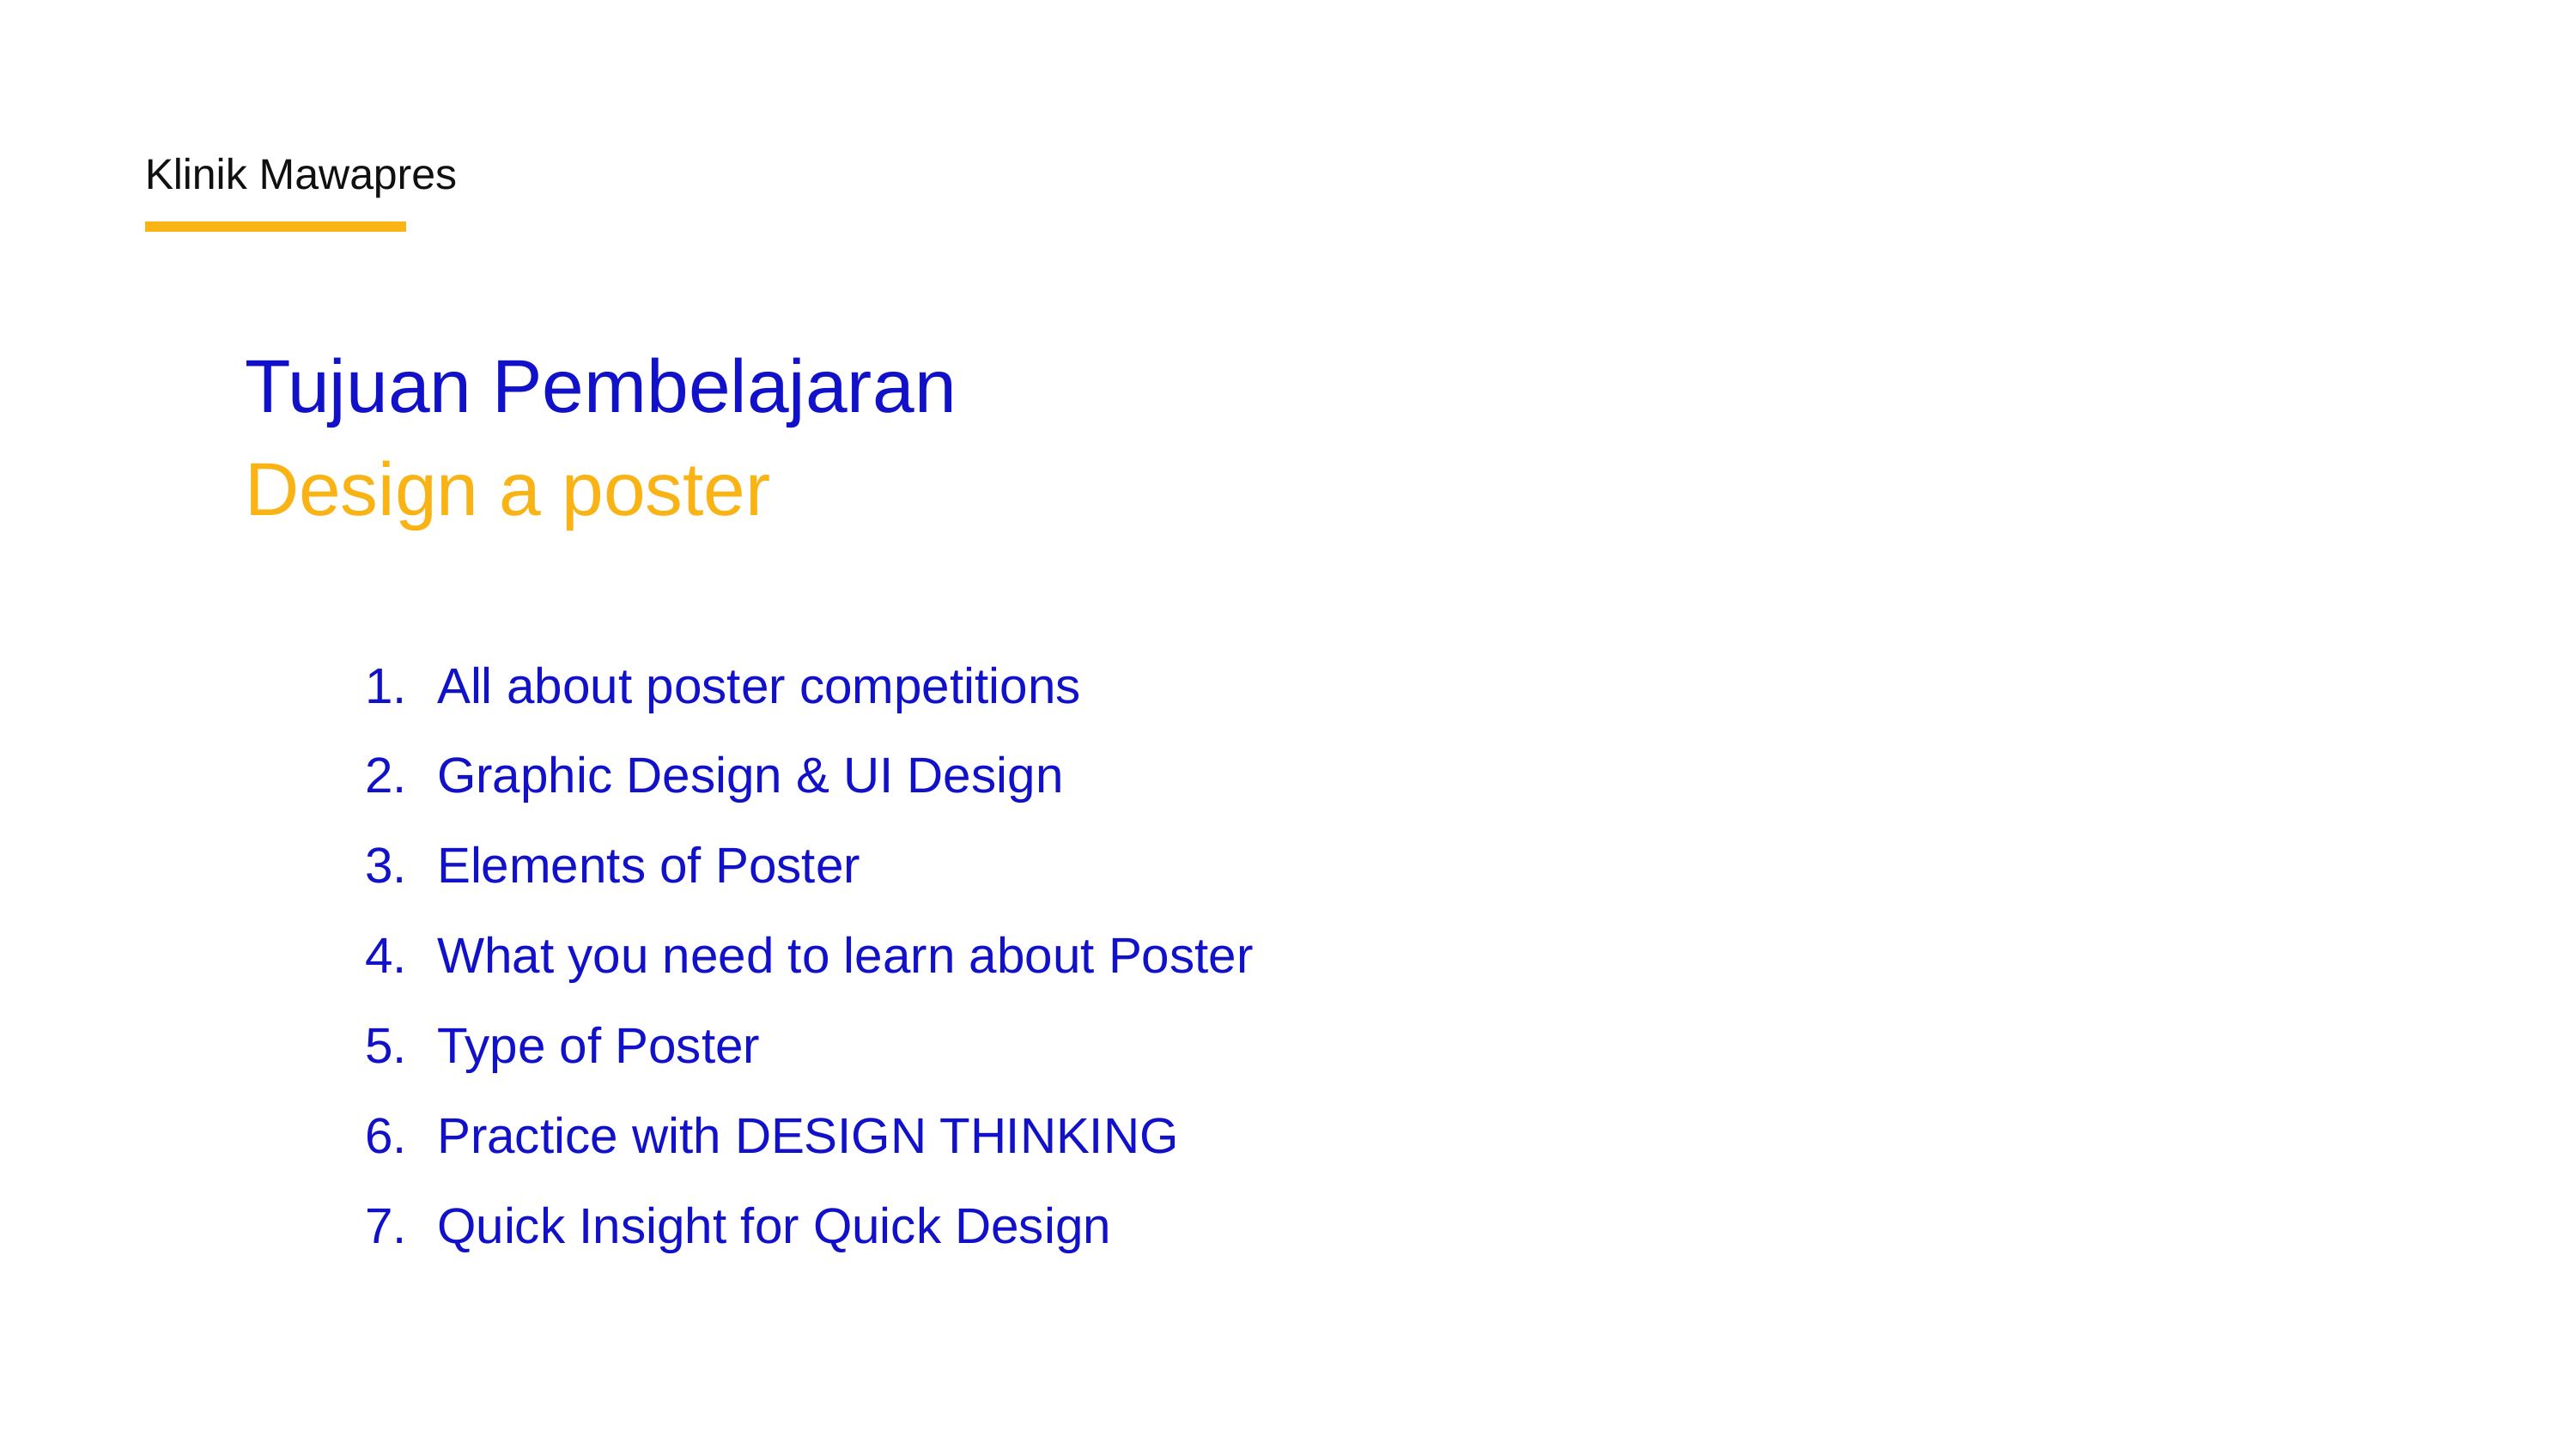

Klinik Mawapres

Tujuan Pembelajaran
Design a poster
All about poster competitions
Graphic Design & UI Design
Elements of Poster
What you need to learn about Poster
Type of Poster
Practice with DESIGN THINKING
Quick Insight for Quick Design